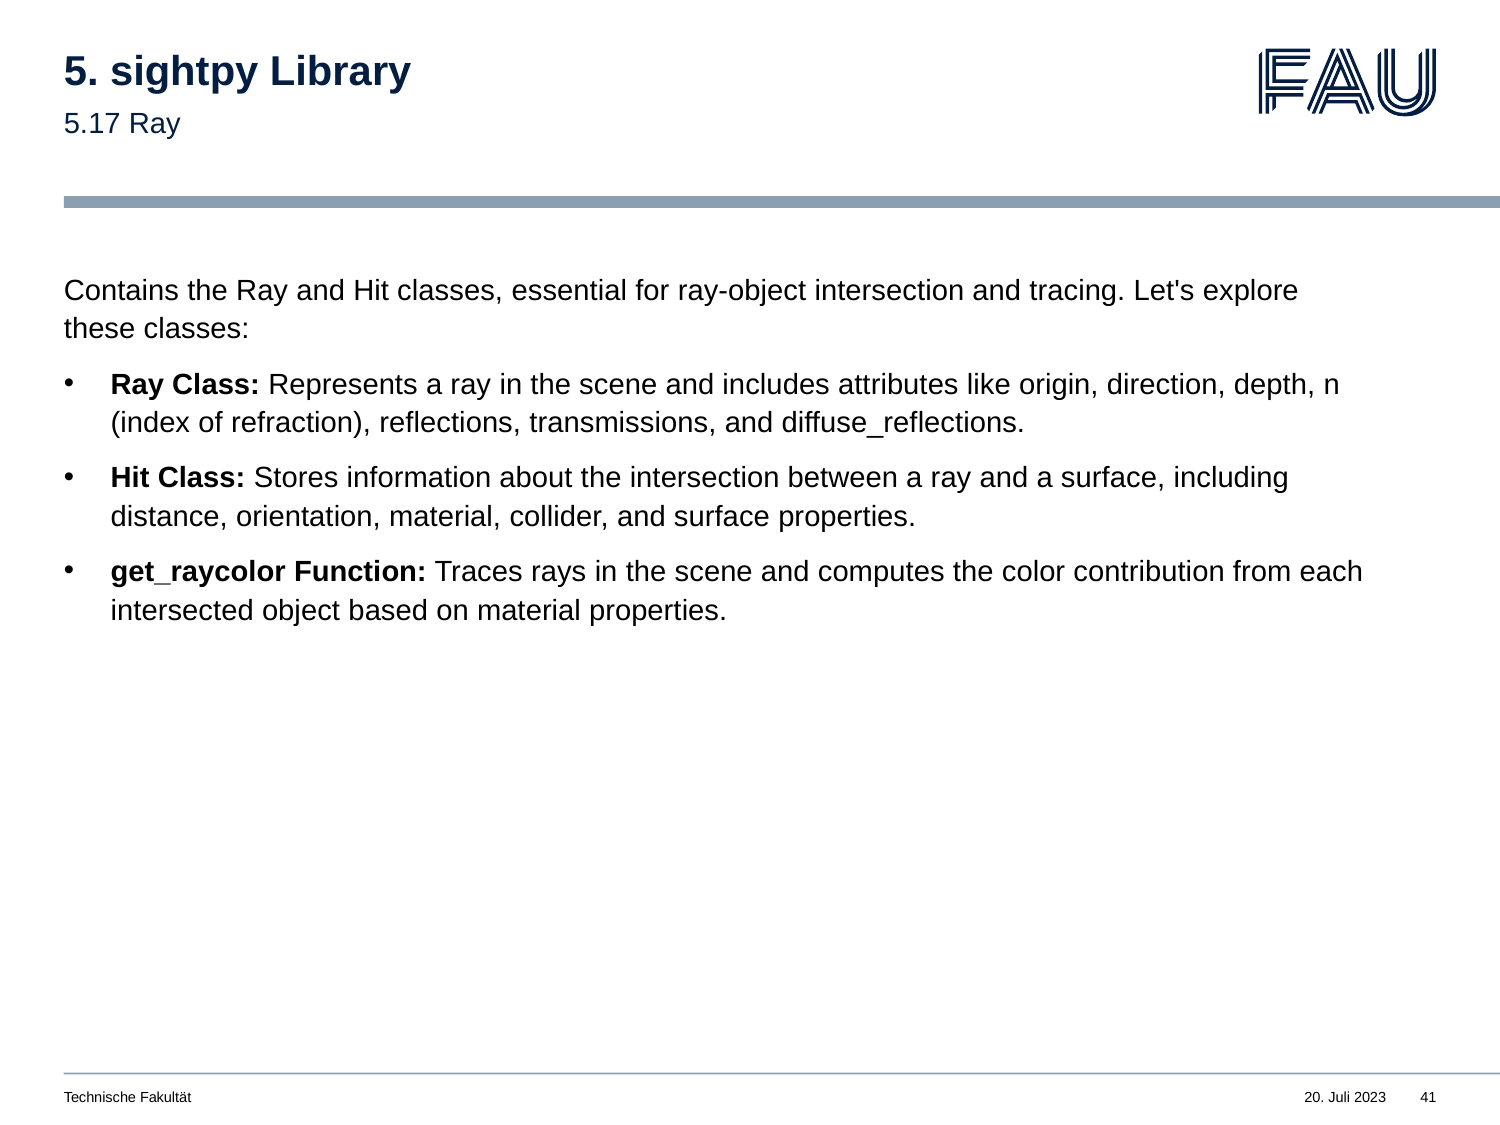

# 5. sightpy Library

5.17 Ray
Contains the Ray and Hit classes, essential for ray-object intersection and tracing. Let's explore these classes:
Ray Class: Represents a ray in the scene and includes attributes like origin, direction, depth, n (index of refraction), reflections, transmissions, and diffuse_reflections.
Hit Class: Stores information about the intersection between a ray and a surface, including distance, orientation, material, collider, and surface properties.
get_raycolor Function: Traces rays in the scene and computes the color contribution from each intersected object based on material properties.

Technische Fakultät
20. Juli 2023
41